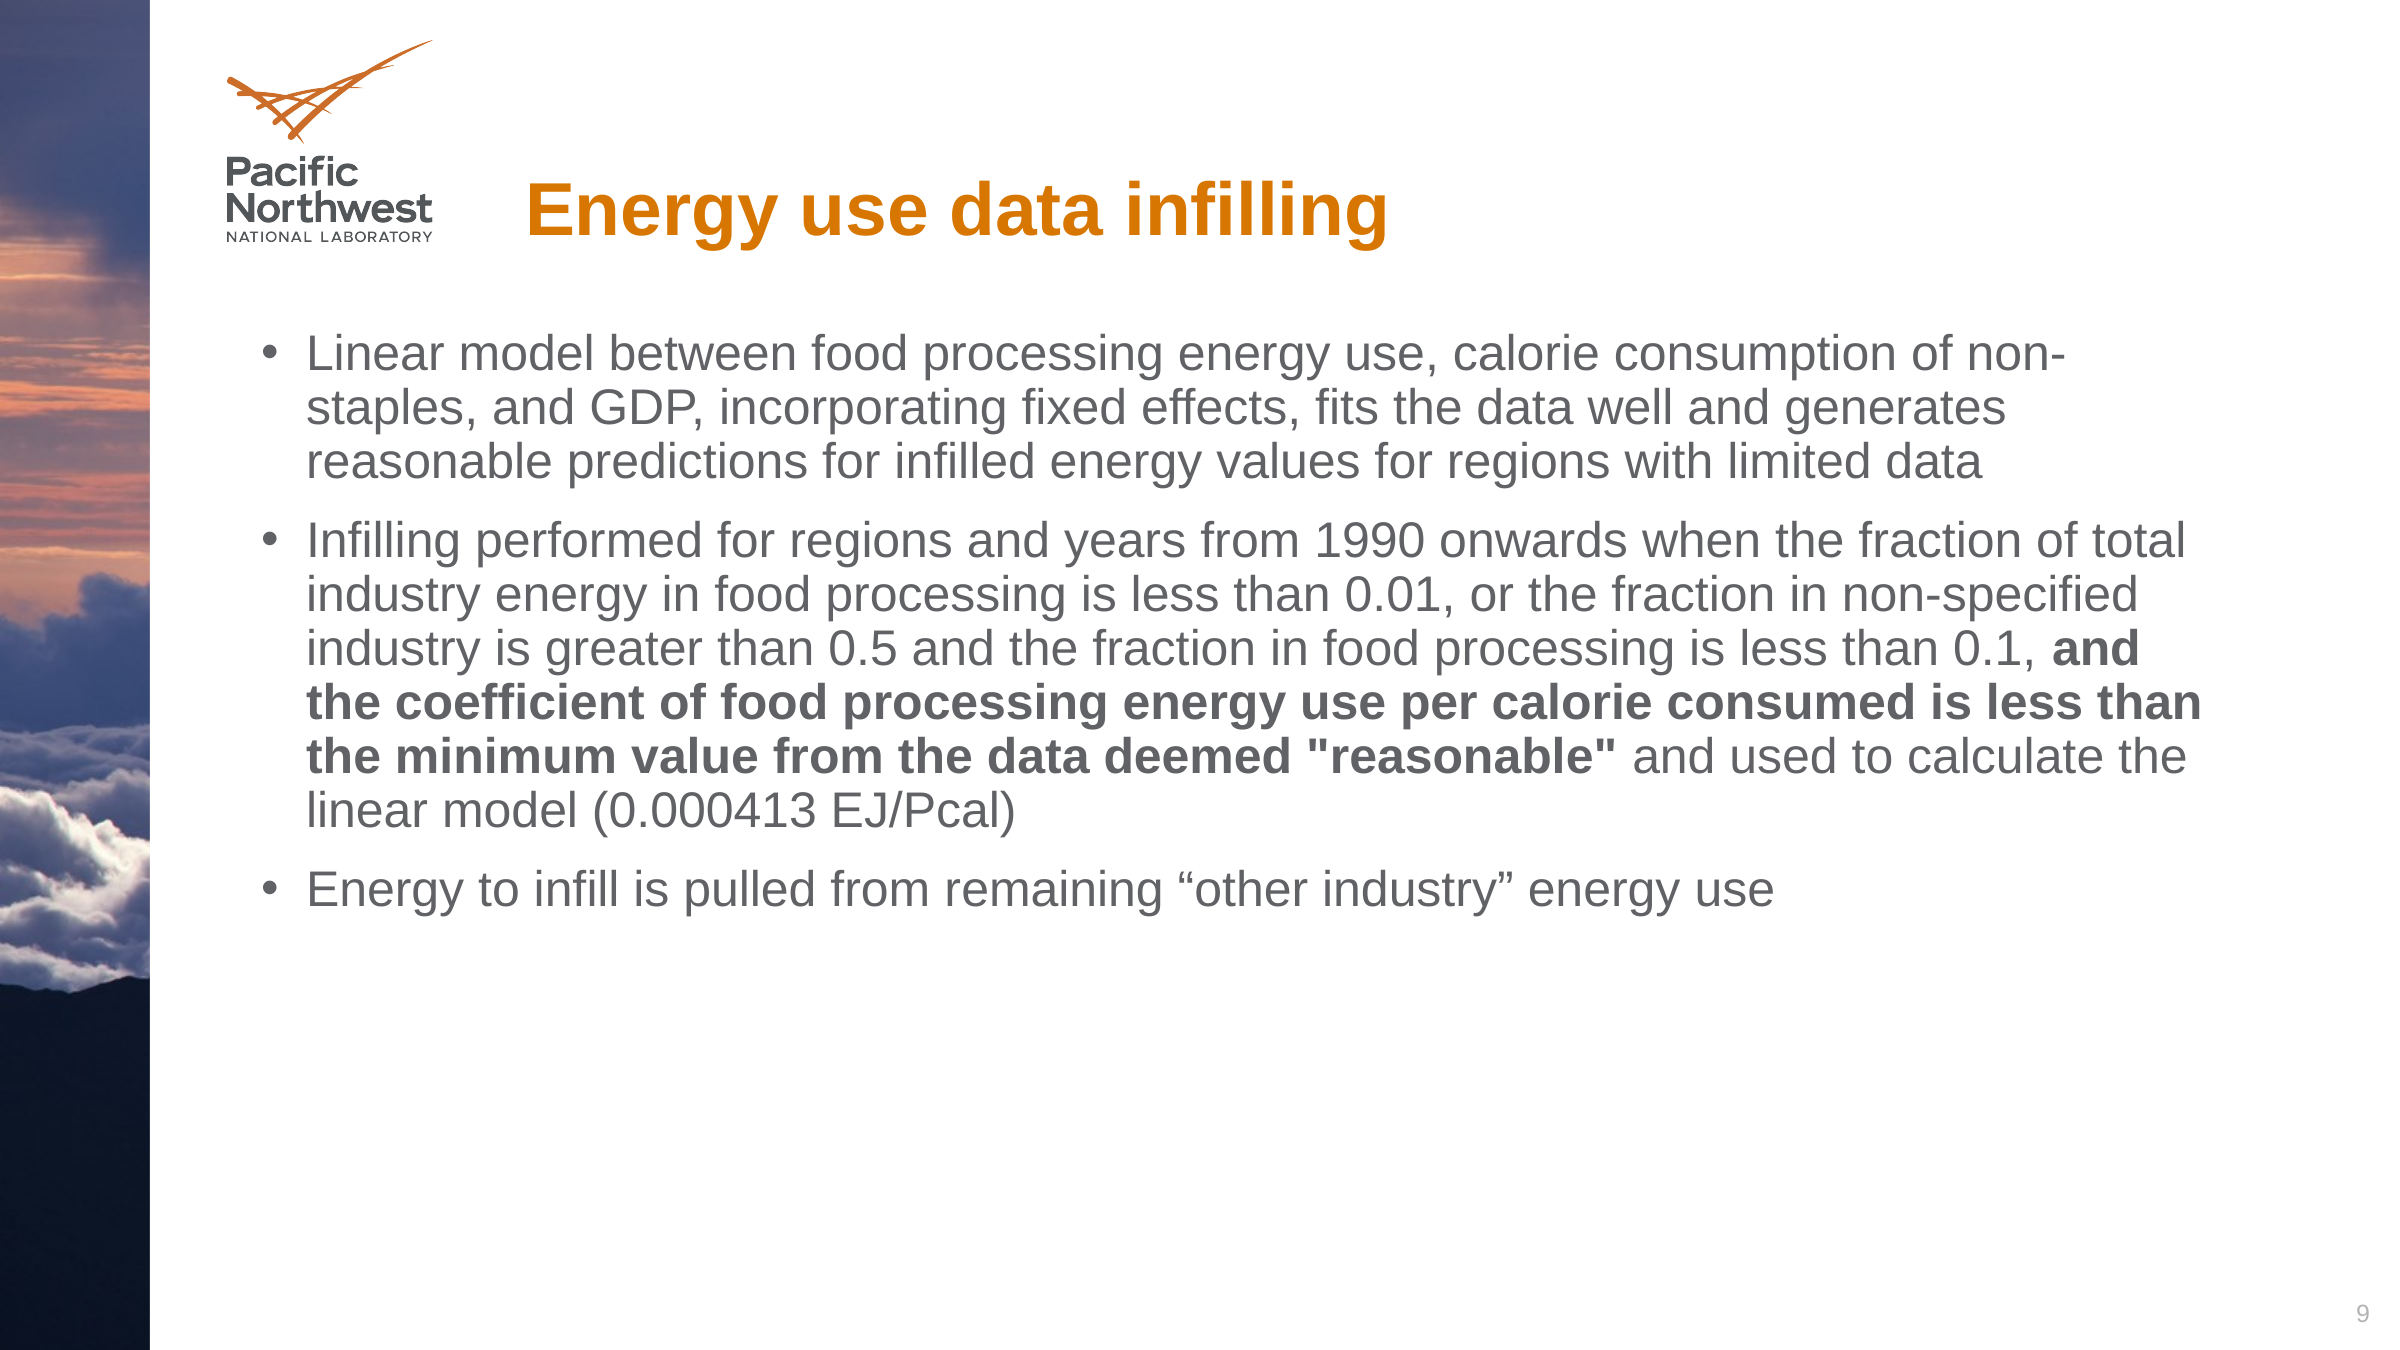

# Energy use data infilling
Linear model between food processing energy use, calorie consumption of non-staples, and GDP, incorporating fixed effects, fits the data well and generates reasonable predictions for infilled energy values for regions with limited data
Infilling performed for regions and years from 1990 onwards when the fraction of total industry energy in food processing is less than 0.01, or the fraction in non-specified industry is greater than 0.5 and the fraction in food processing is less than 0.1, and the coefficient of food processing energy use per calorie consumed is less than the minimum value from the data deemed "reasonable" and used to calculate the linear model (0.000413 EJ/Pcal)
Energy to infill is pulled from remaining “other industry” energy use
9